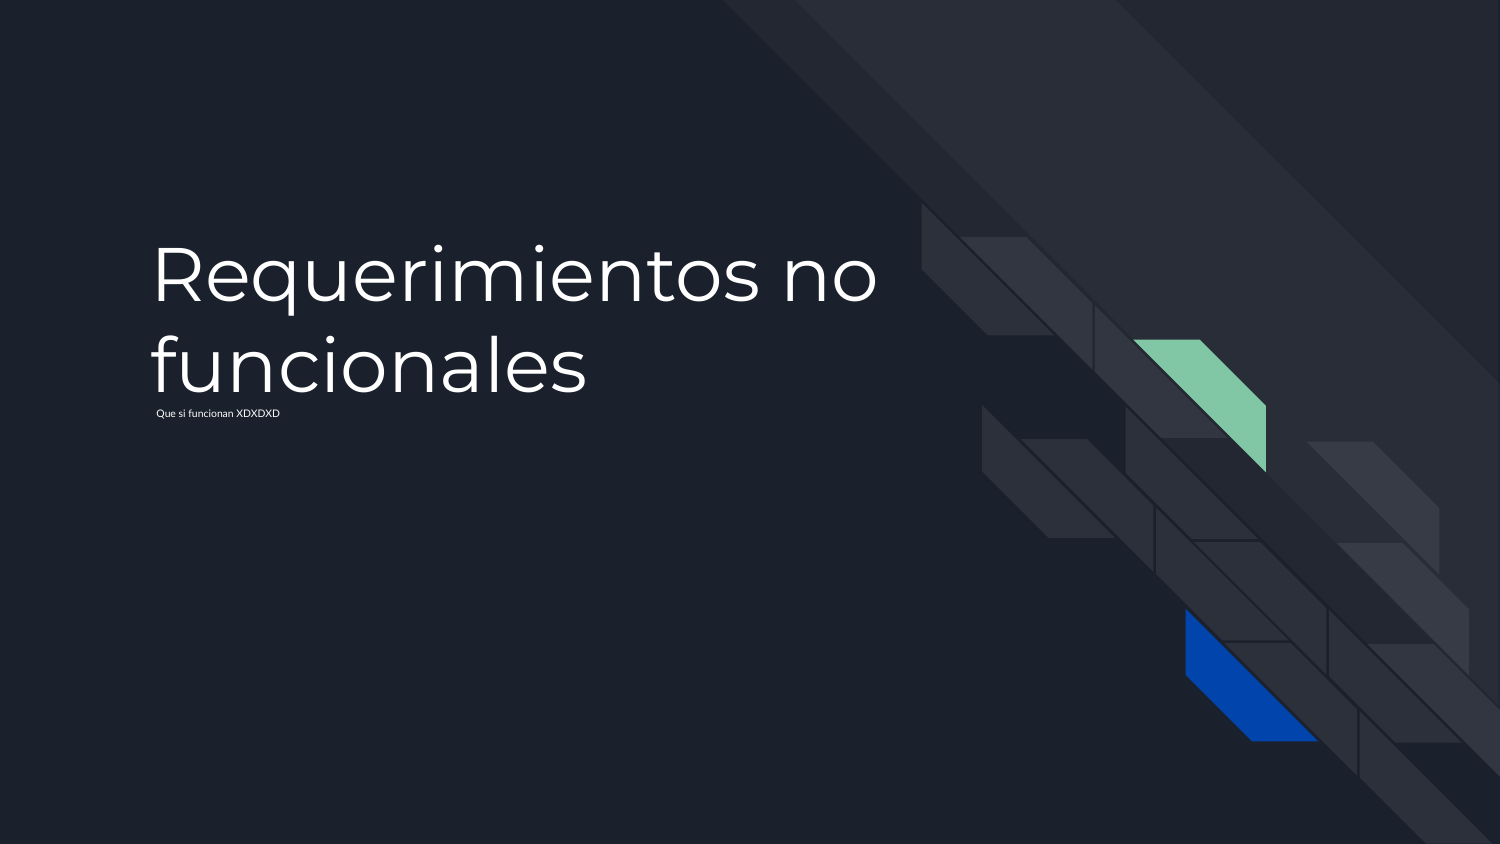

# Requerimientos no funcionales
Que si funcionan XDXDXD